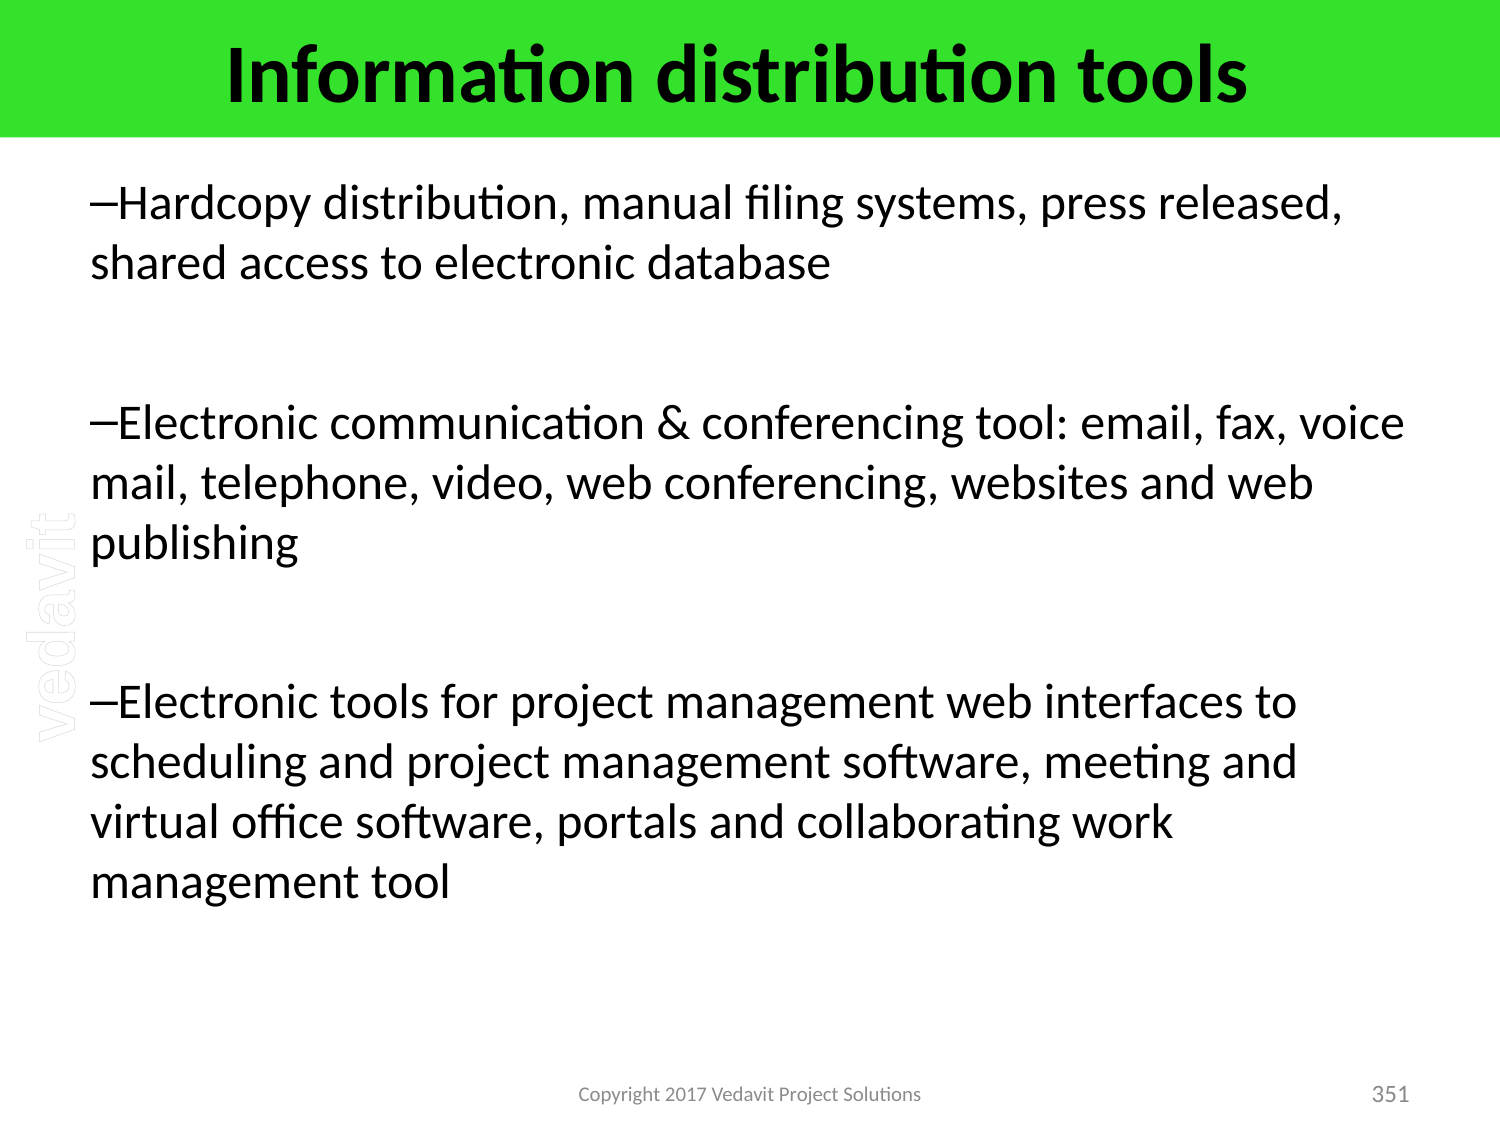

# Information distribution tools
Hardcopy distribution, manual filing systems, press released, shared access to electronic database

Electronic communication & conferencing tool: email, fax, voice mail, telephone, video, web conferencing, websites and web publishing

Electronic tools for project management web interfaces to scheduling and project management software, meeting and virtual office software, portals and collaborating work management tool

Copyright 2017 Vedavit Project Solutions
351